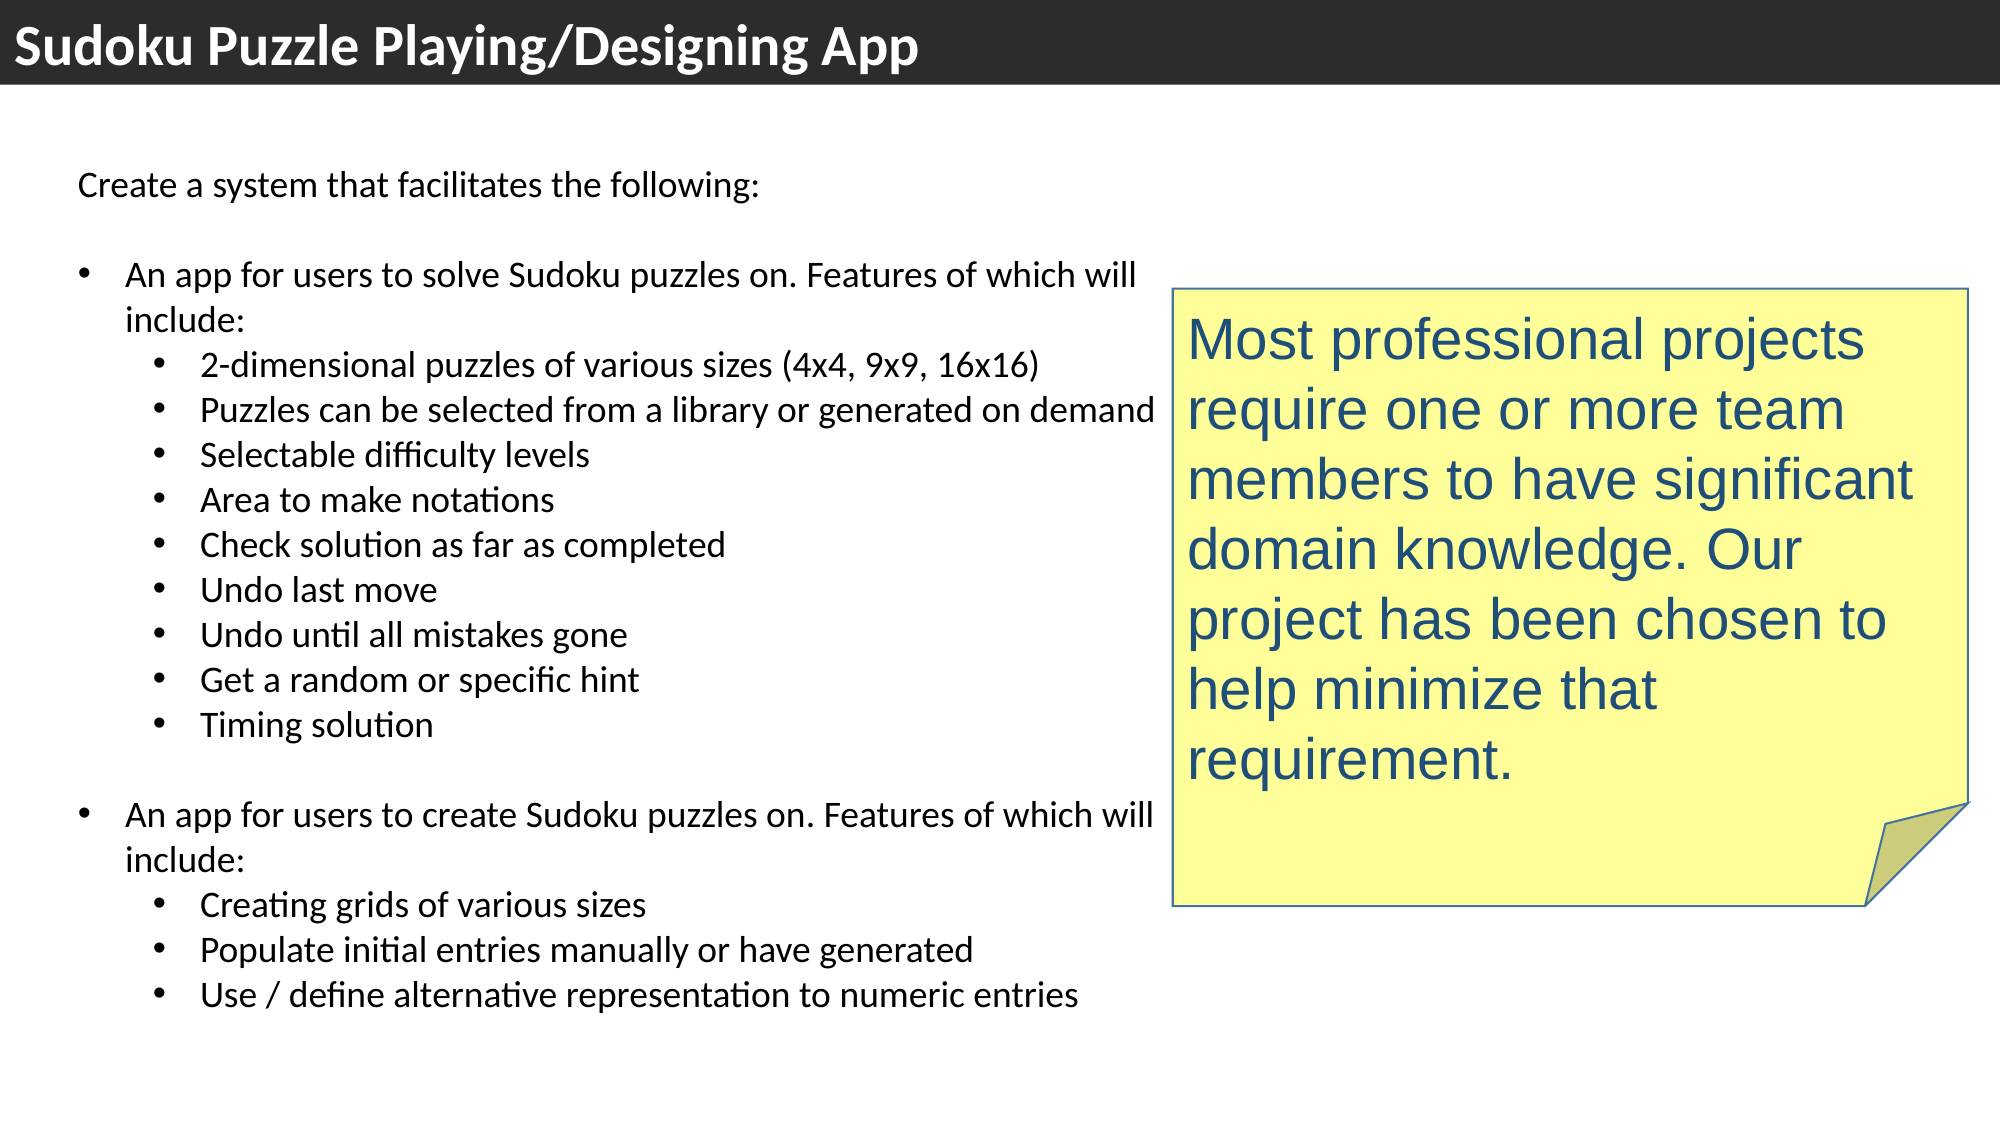

Sudoku Puzzle Playing/Designing App
Create a system that facilitates the following:

An app for users to solve Sudoku puzzles on. Features of which will include:
2-dimensional puzzles of various sizes (4x4, 9x9, 16x16)
Puzzles can be selected from a library or generated on demand
Selectable difficulty levels
Area to make notations
Check solution as far as completed
Undo last move
Undo until all mistakes gone
Get a random or specific hint
Timing solution

An app for users to create Sudoku puzzles on. Features of which will include:
Creating grids of various sizes
Populate initial entries manually or have generated
Use / define alternative representation to numeric entries
Most professional projects require one or more team members to have significant domain knowledge. Our project has been chosen to help minimize that requirement.